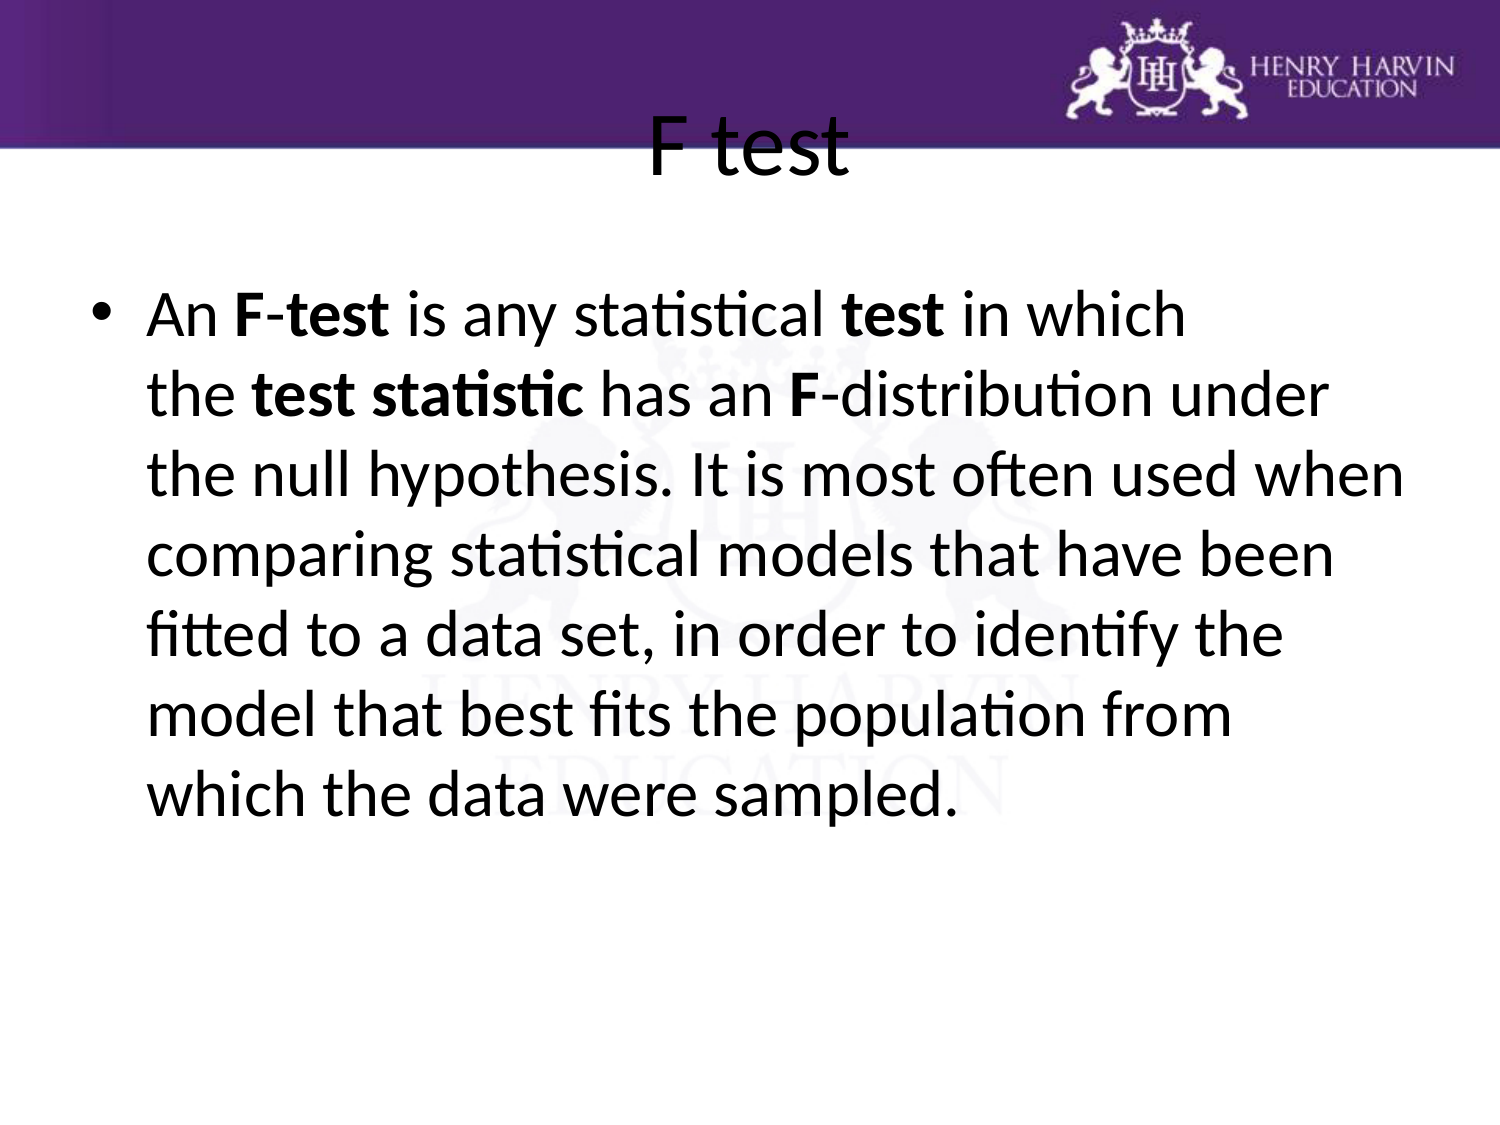

# F test
An F-test is any statistical test in which the test statistic has an F-distribution under the null hypothesis. It is most often used when comparing statistical models that have been fitted to a data set, in order to identify the model that best fits the population from which the data were sampled.